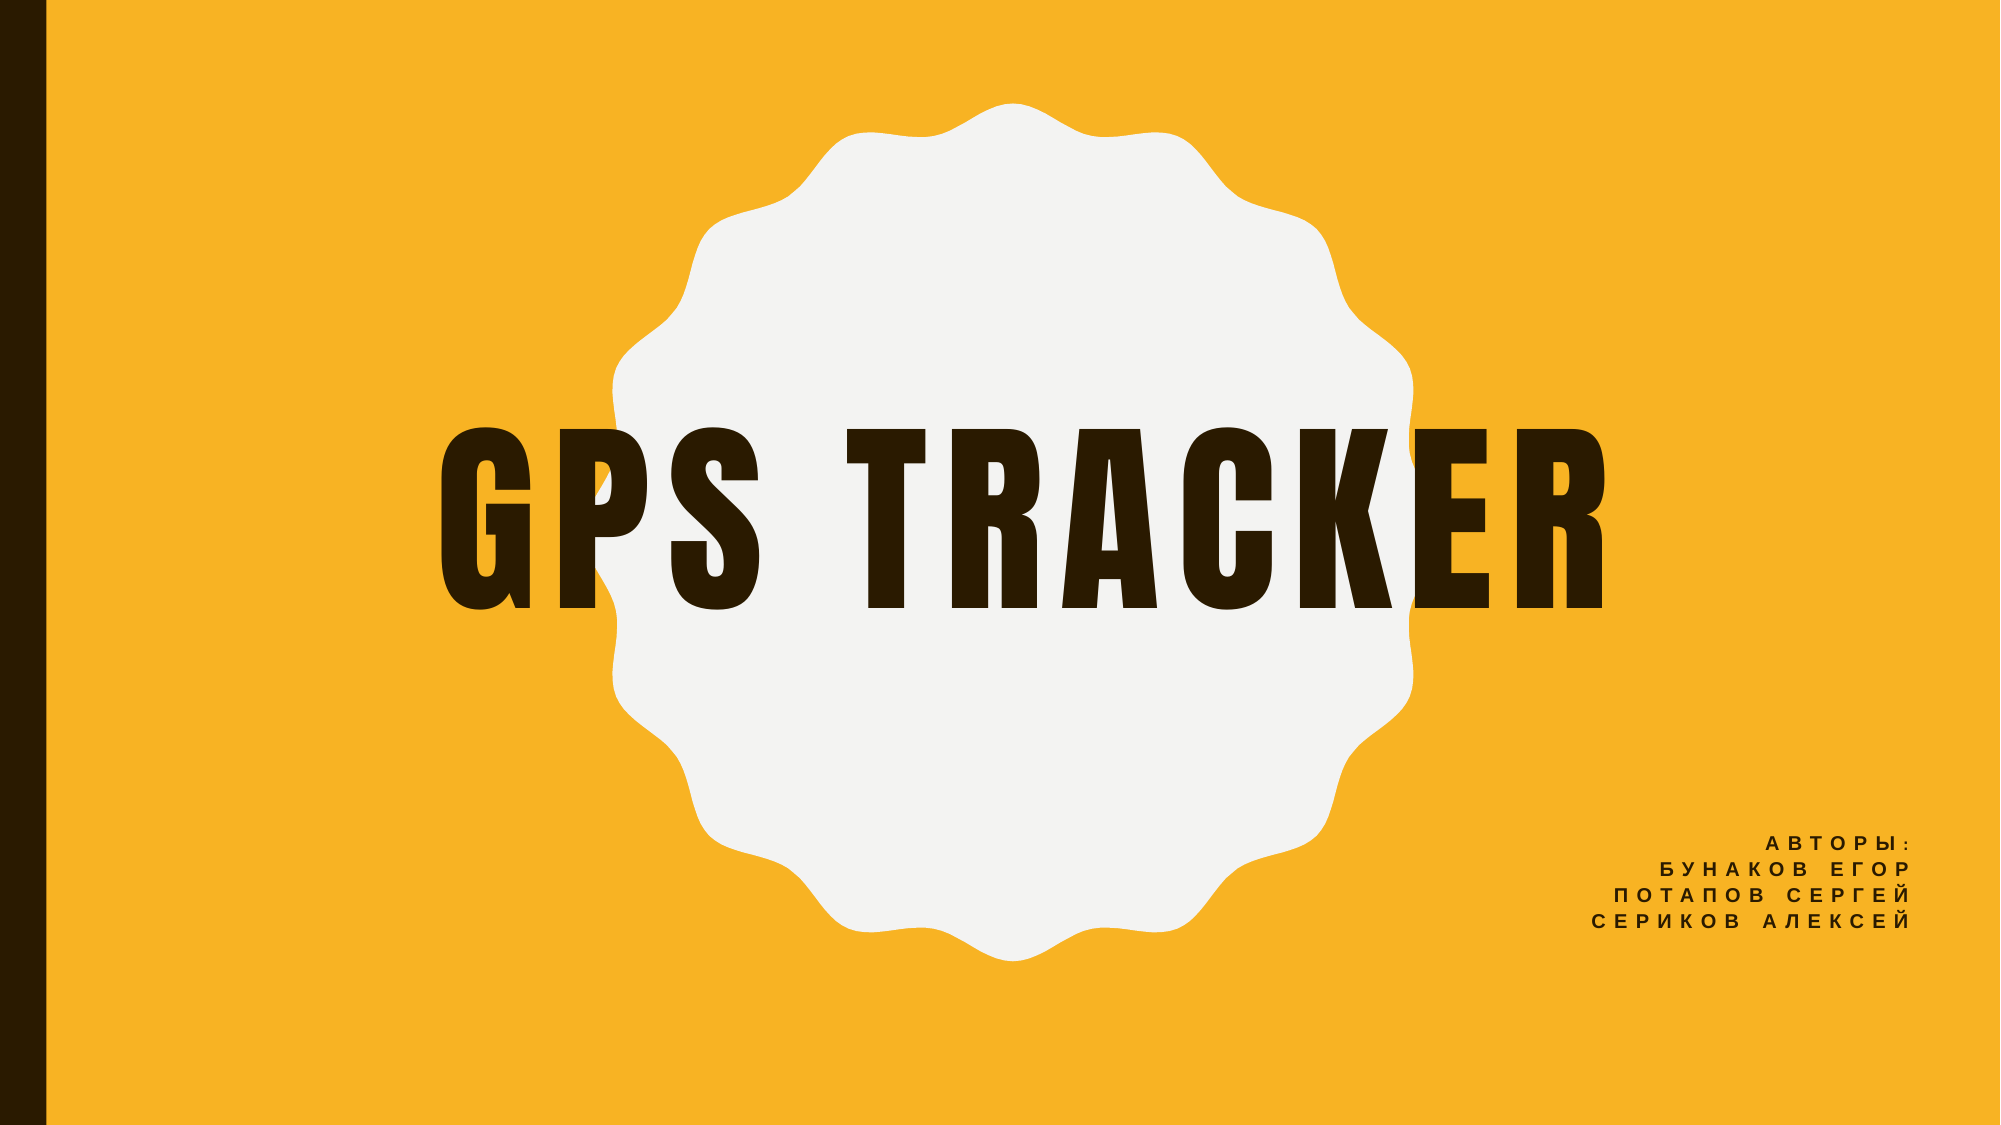

# GPS Tracker
Авторы:
Бунаков Егор
Потапов сергей
Сериков алексей